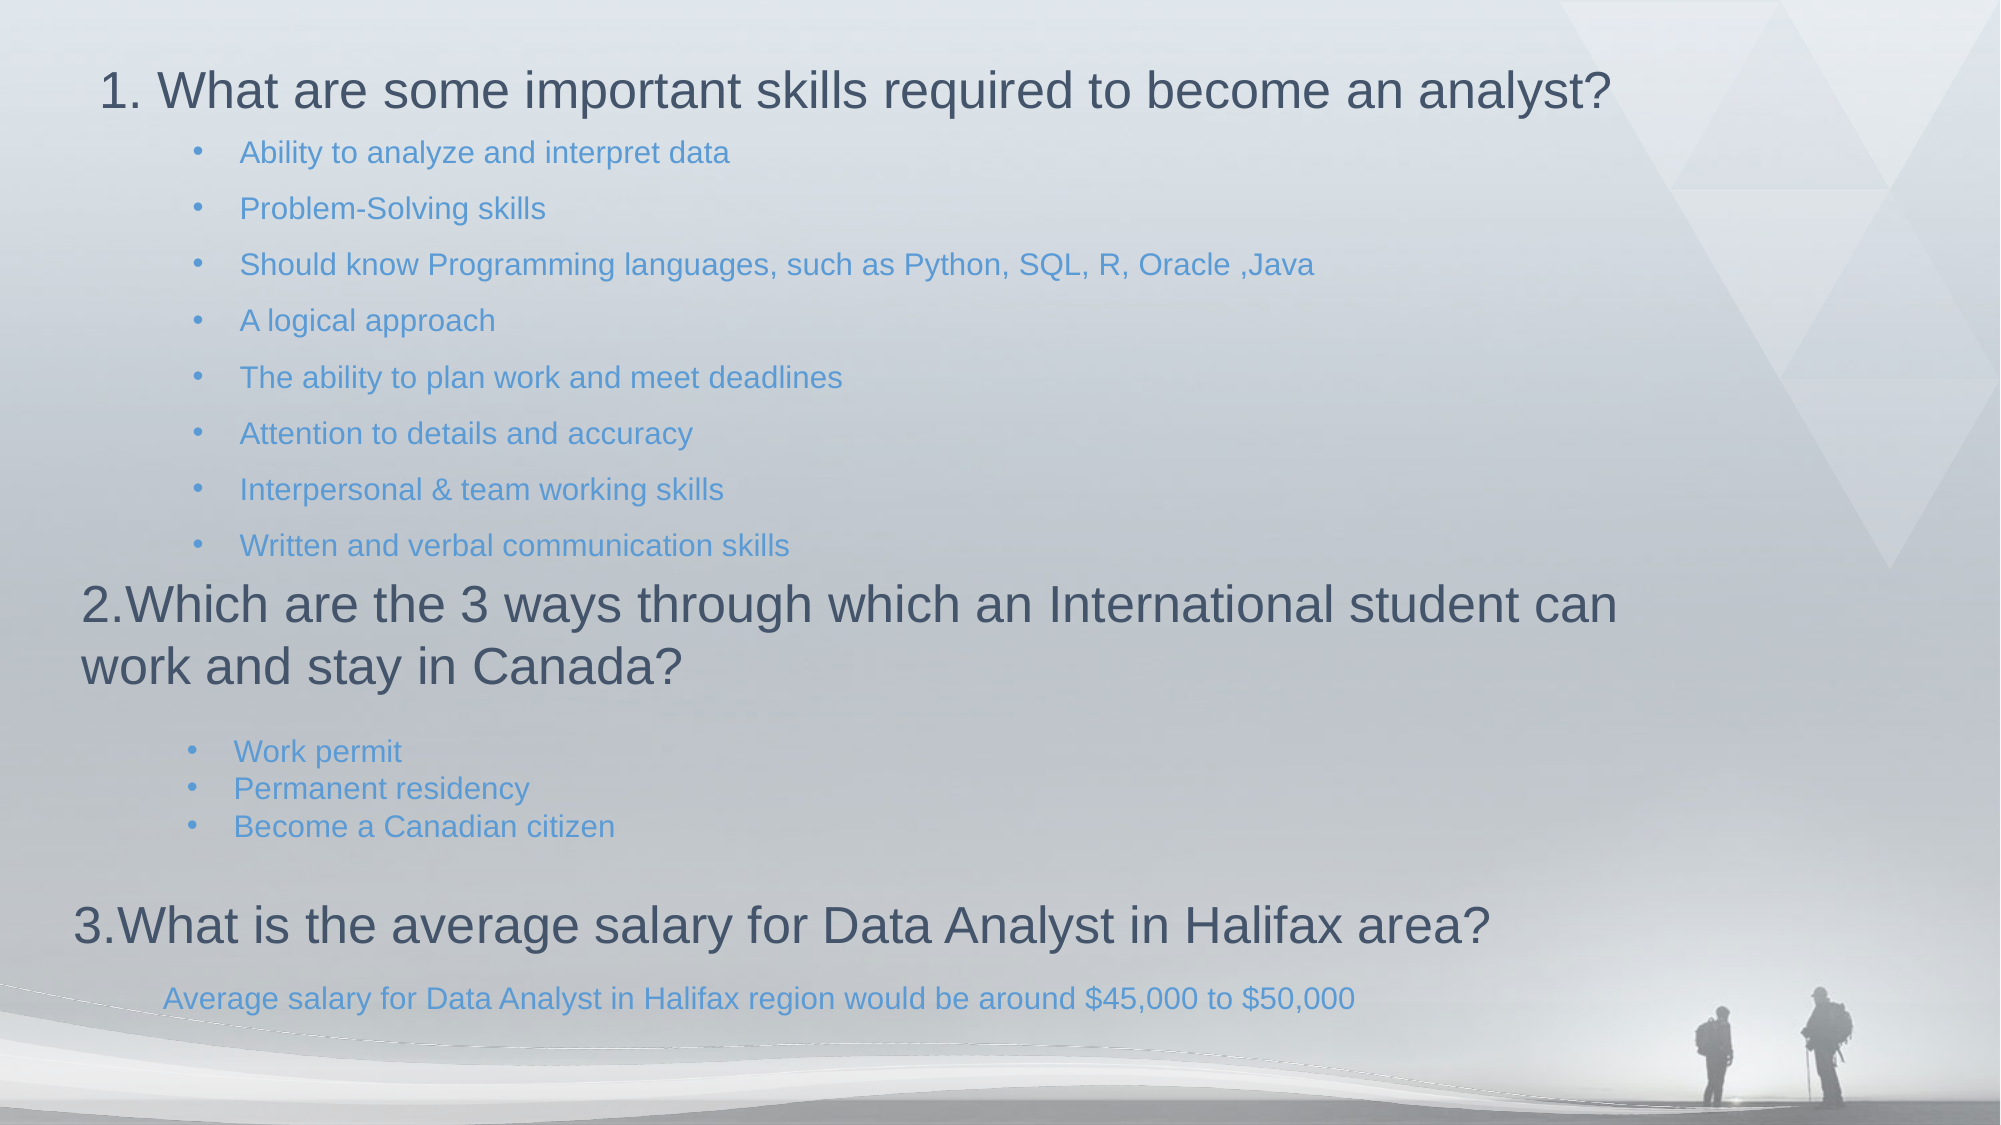

1. What are some important skills required to become an analyst?

Ability to analyze and interpret data
Problem-Solving skills
Should know Programming languages, such as Python, SQL, R, Oracle ,Java
A logical approach
The ability to plan work and meet deadlines
Attention to details and accuracy
Interpersonal & team working skills
Written and verbal communication skills
2.Which are the 3 ways through which an International student can work and stay in Canada?
Work permit
Permanent residency
Become a Canadian citizen
3.What is the average salary for Data Analyst in Halifax area?

Average salary for Data Analyst in Halifax region would be around $45,000 to $50,000